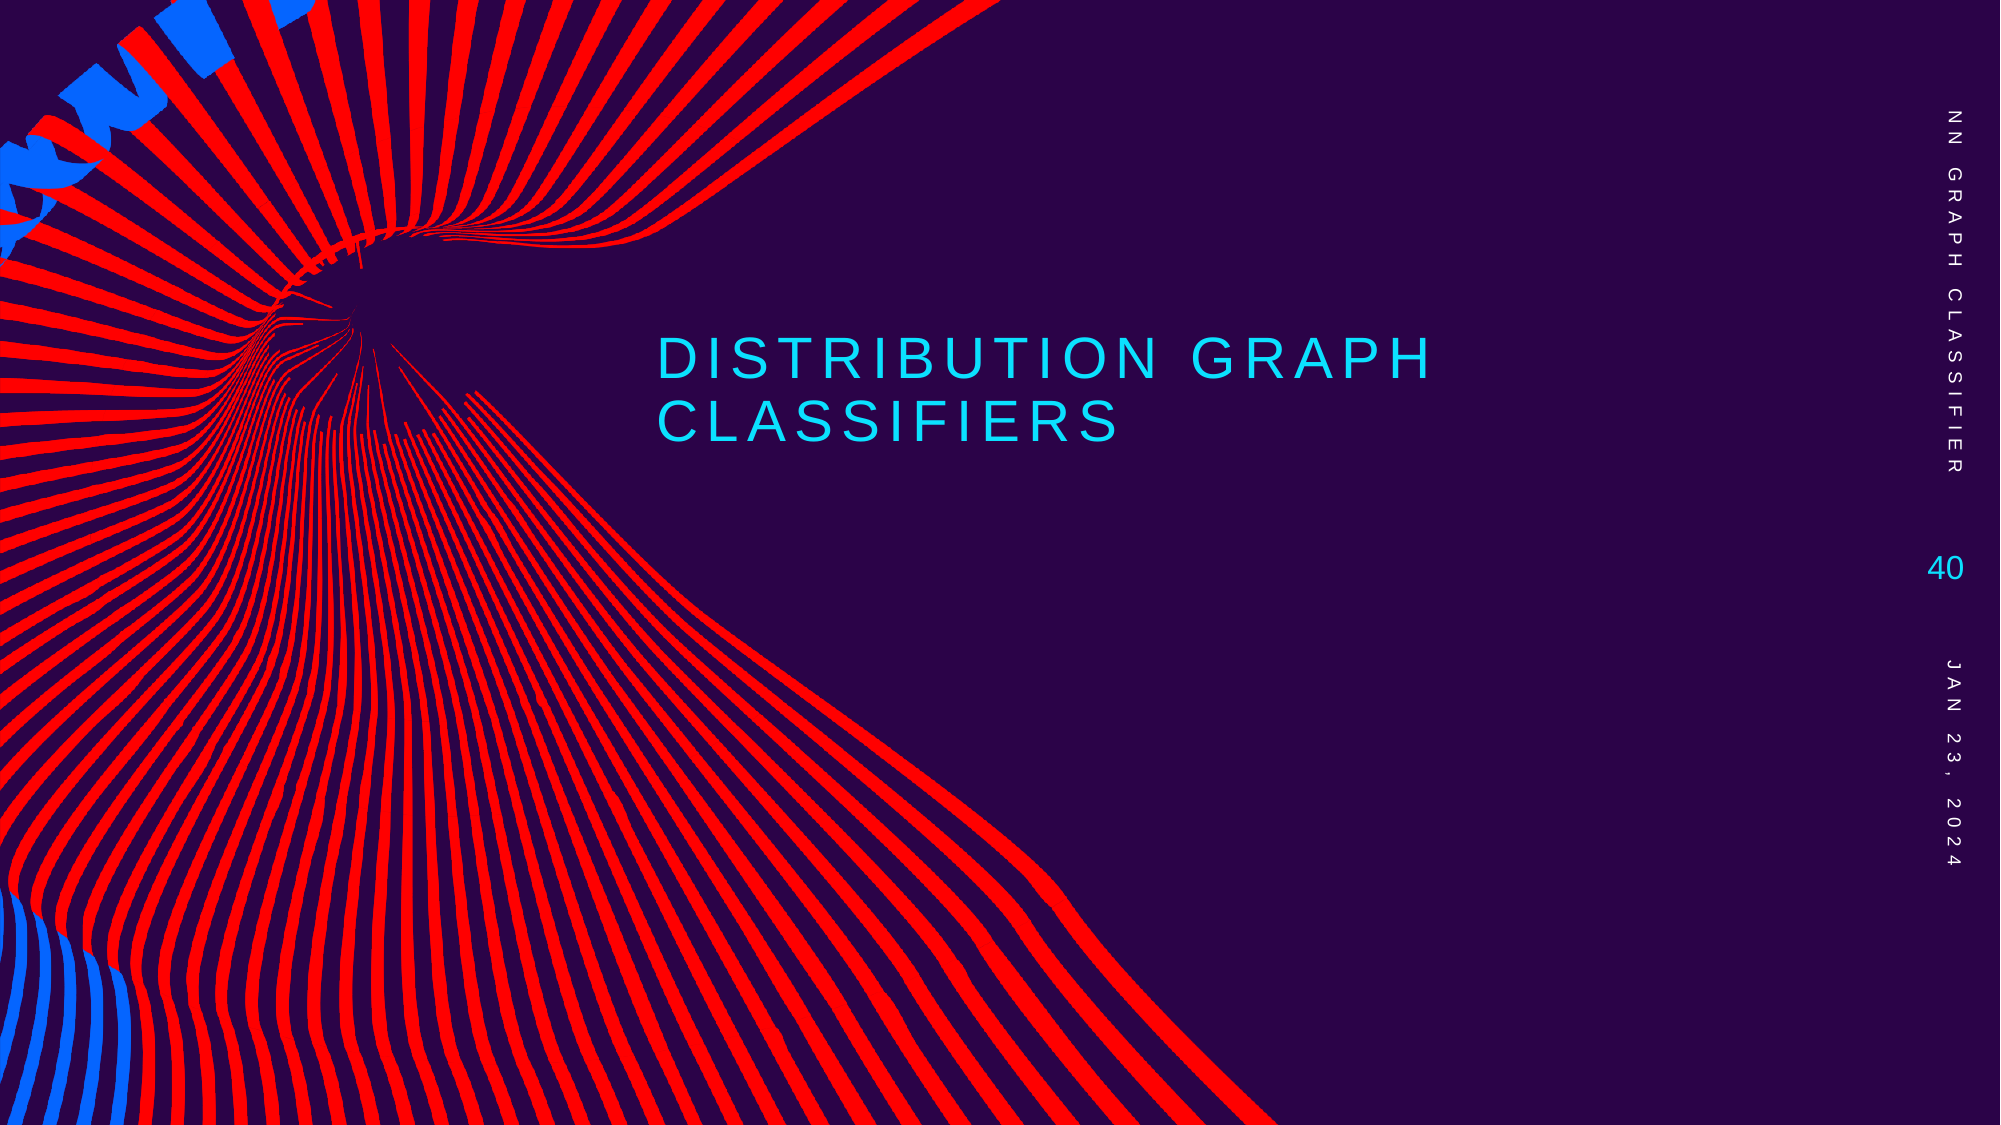

NN Graph Classifier
# Distribution graph classifiers
40
Jan 23, 2024